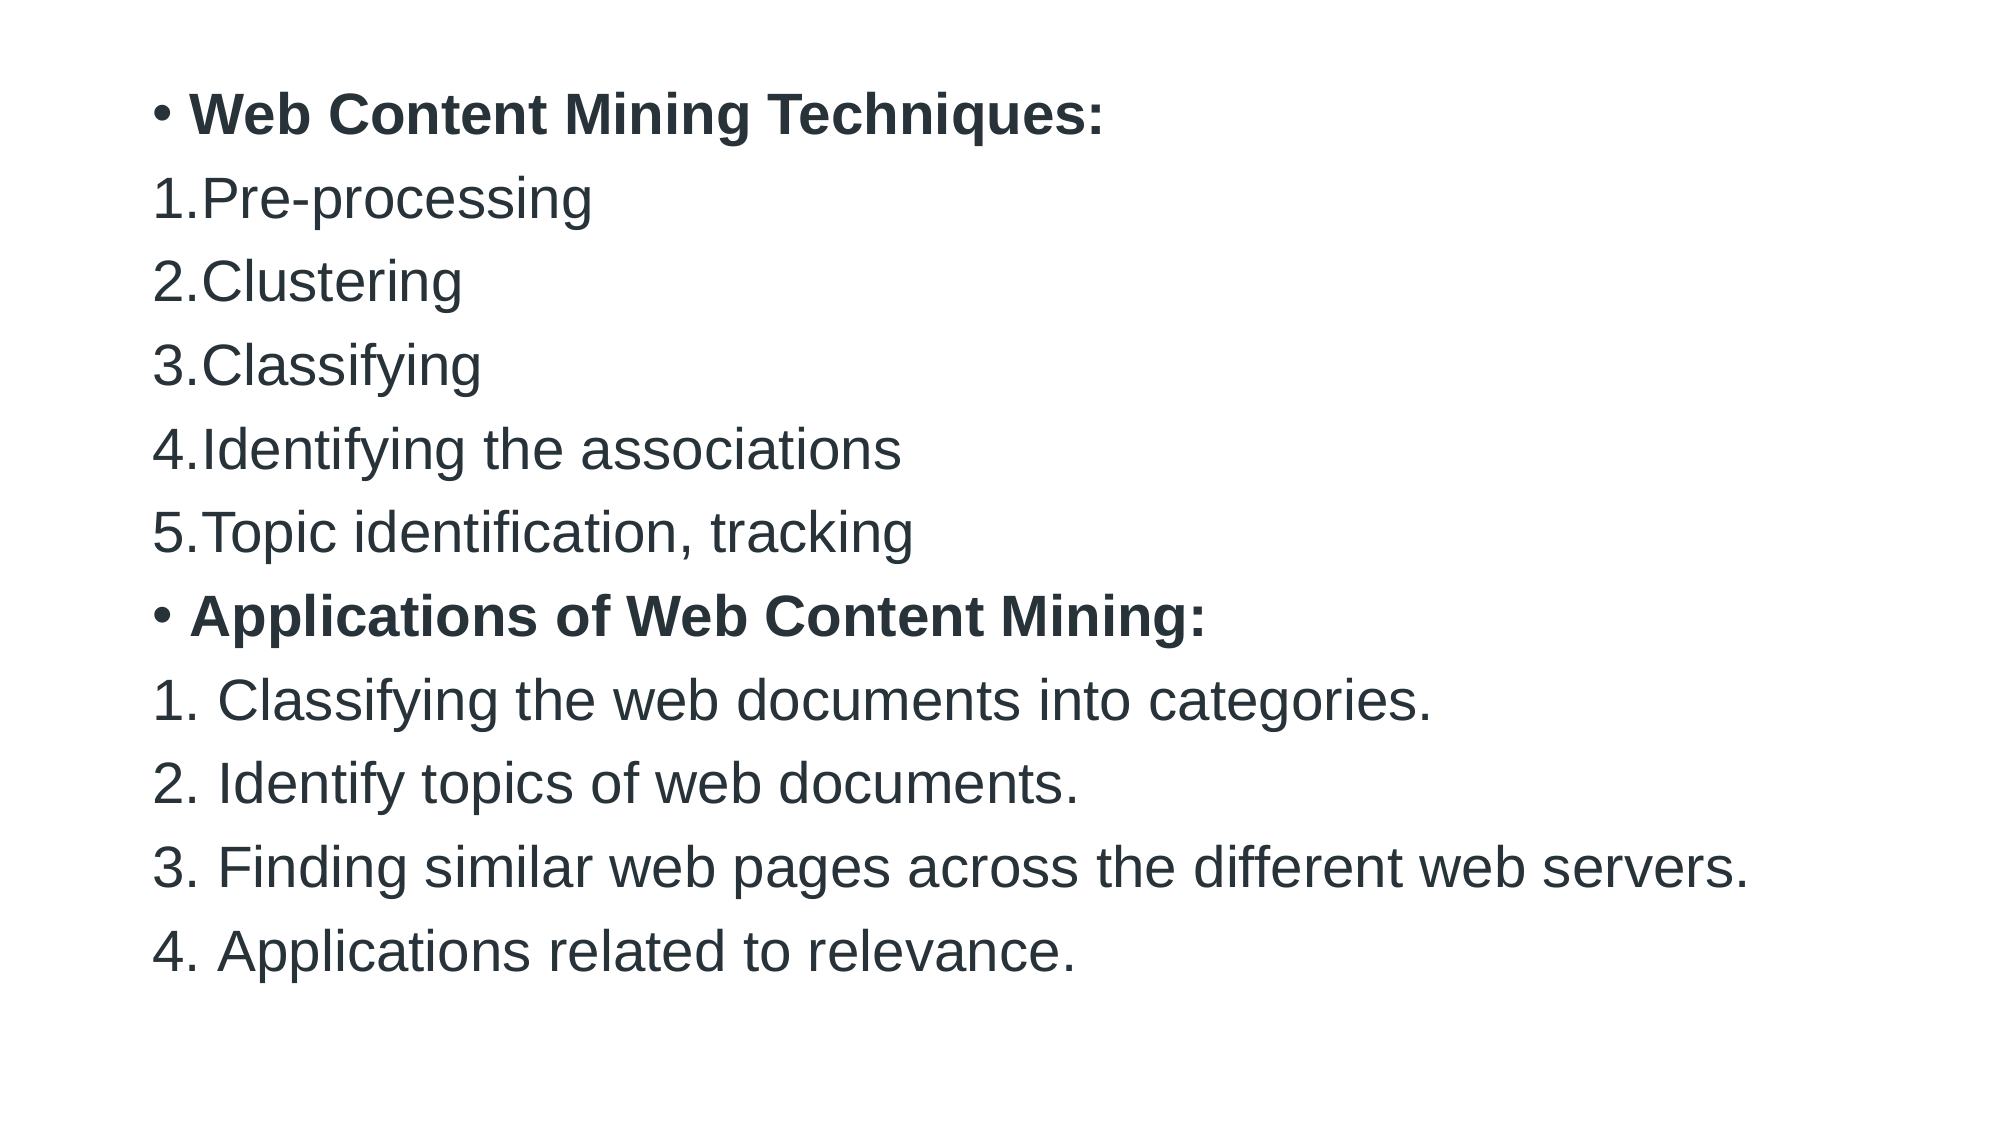

Web Content Mining Techniques:
Pre-processing
Clustering
Classifying
Identifying the associations
Topic identification, tracking
Applications of Web Content Mining:
 Classifying the web documents into categories.
 Identify topics of web documents.
 Finding similar web pages across the different web servers.
 Applications related to relevance.